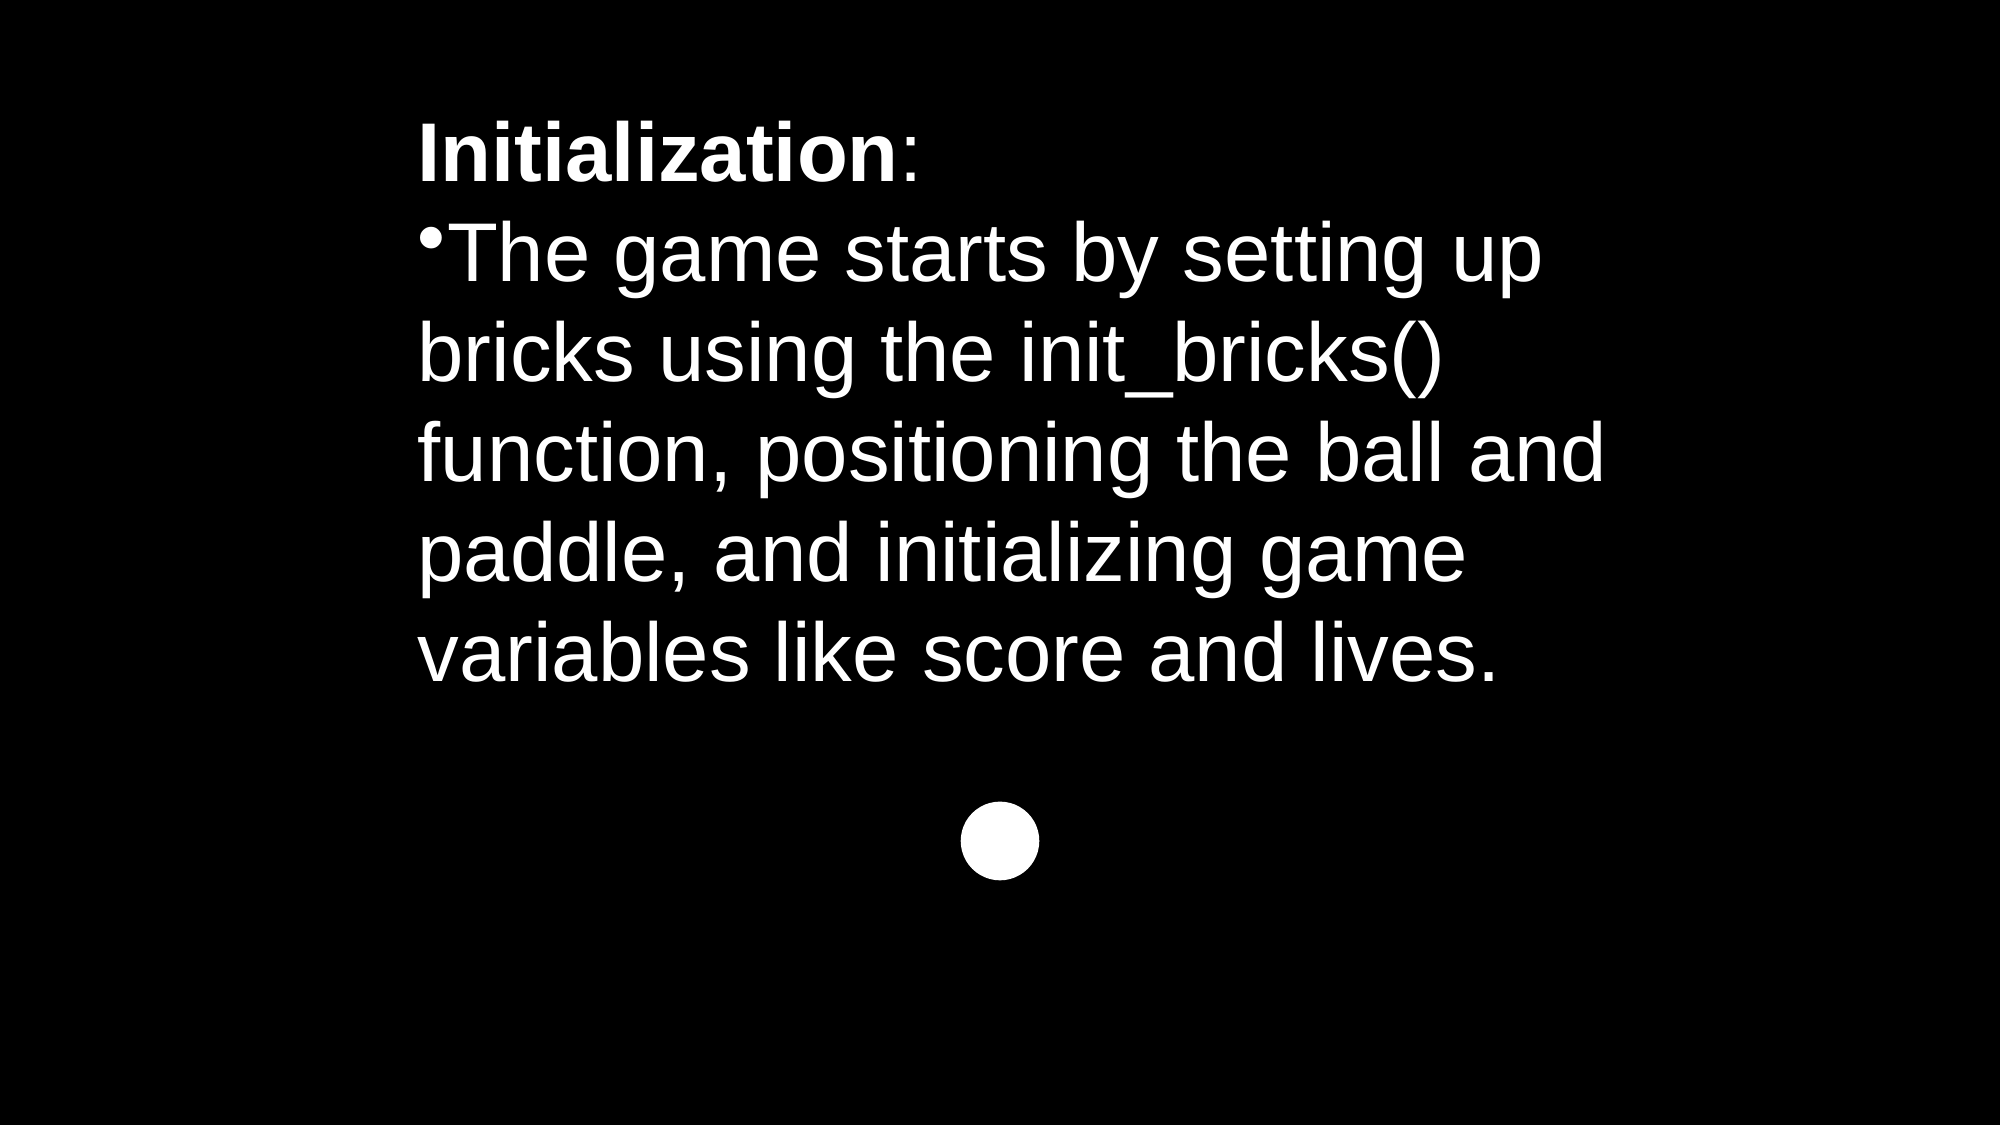

#
Initialization:
The game starts by setting up bricks using the init_bricks() function, positioning the ball and paddle, and initializing game variables like score and lives.